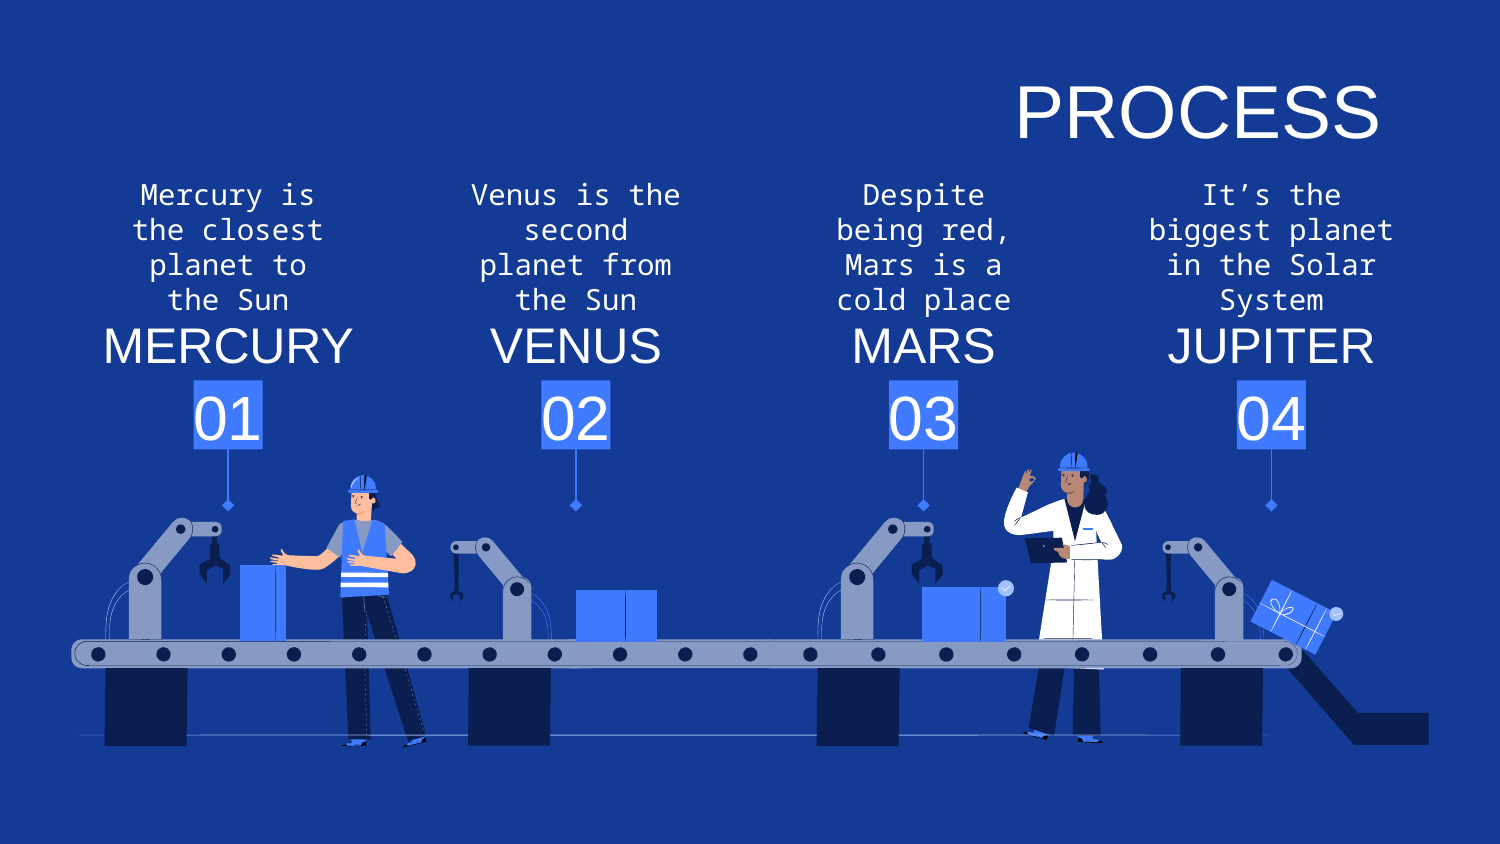

# PROCESS
Mercury is the closest planet to the Sun
Venus is the second planet from the Sun
Despite being red, Mars is a cold place
It’s the biggest planet in the Solar System
MERCURY
VENUS
MARS
JUPITER

01
02
03
04